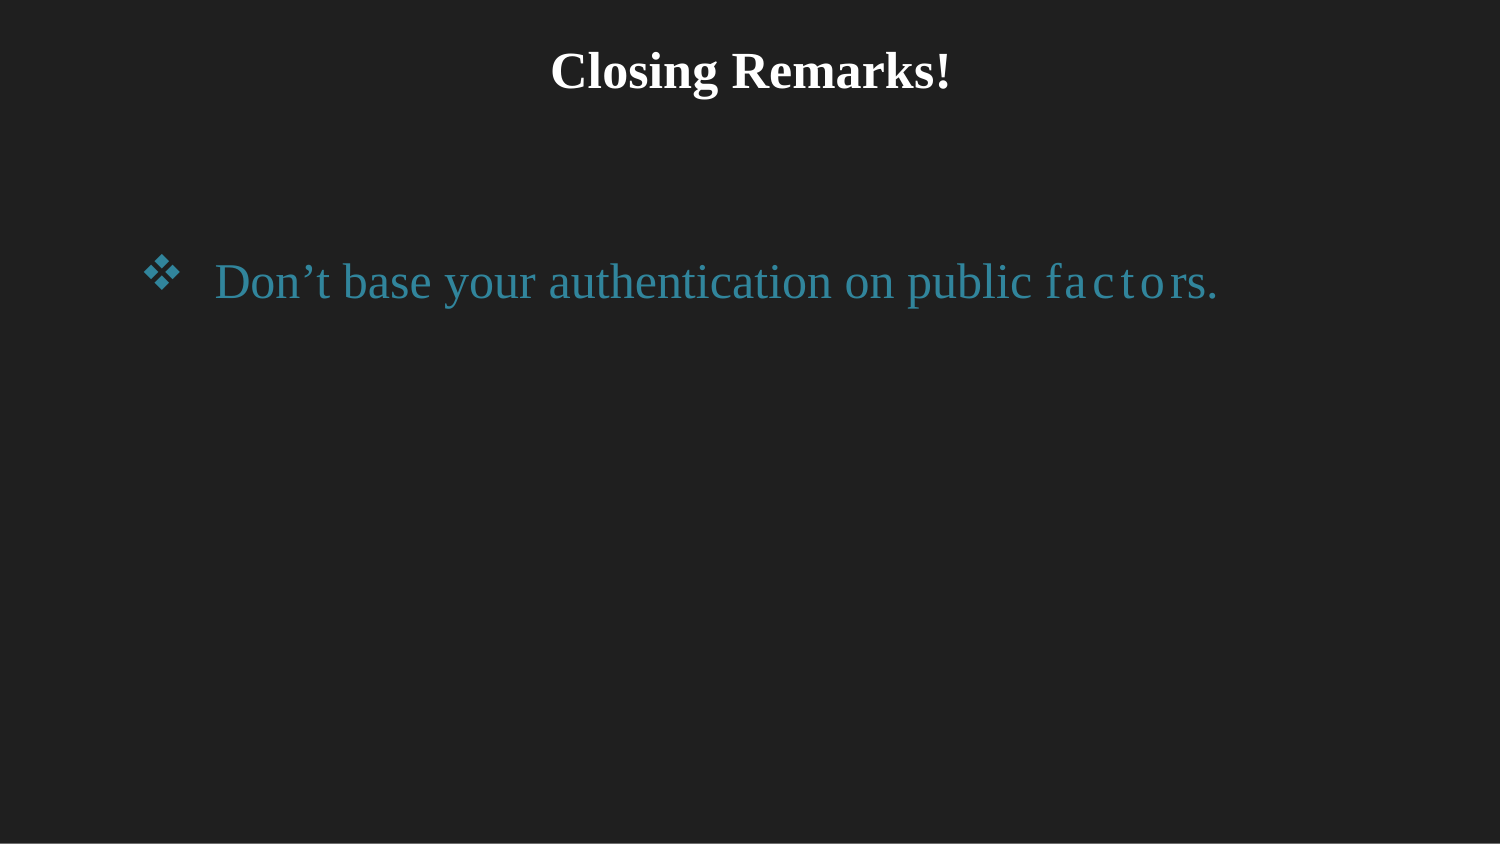

Closing Remarks!
Don’t base your authentication on public factors.